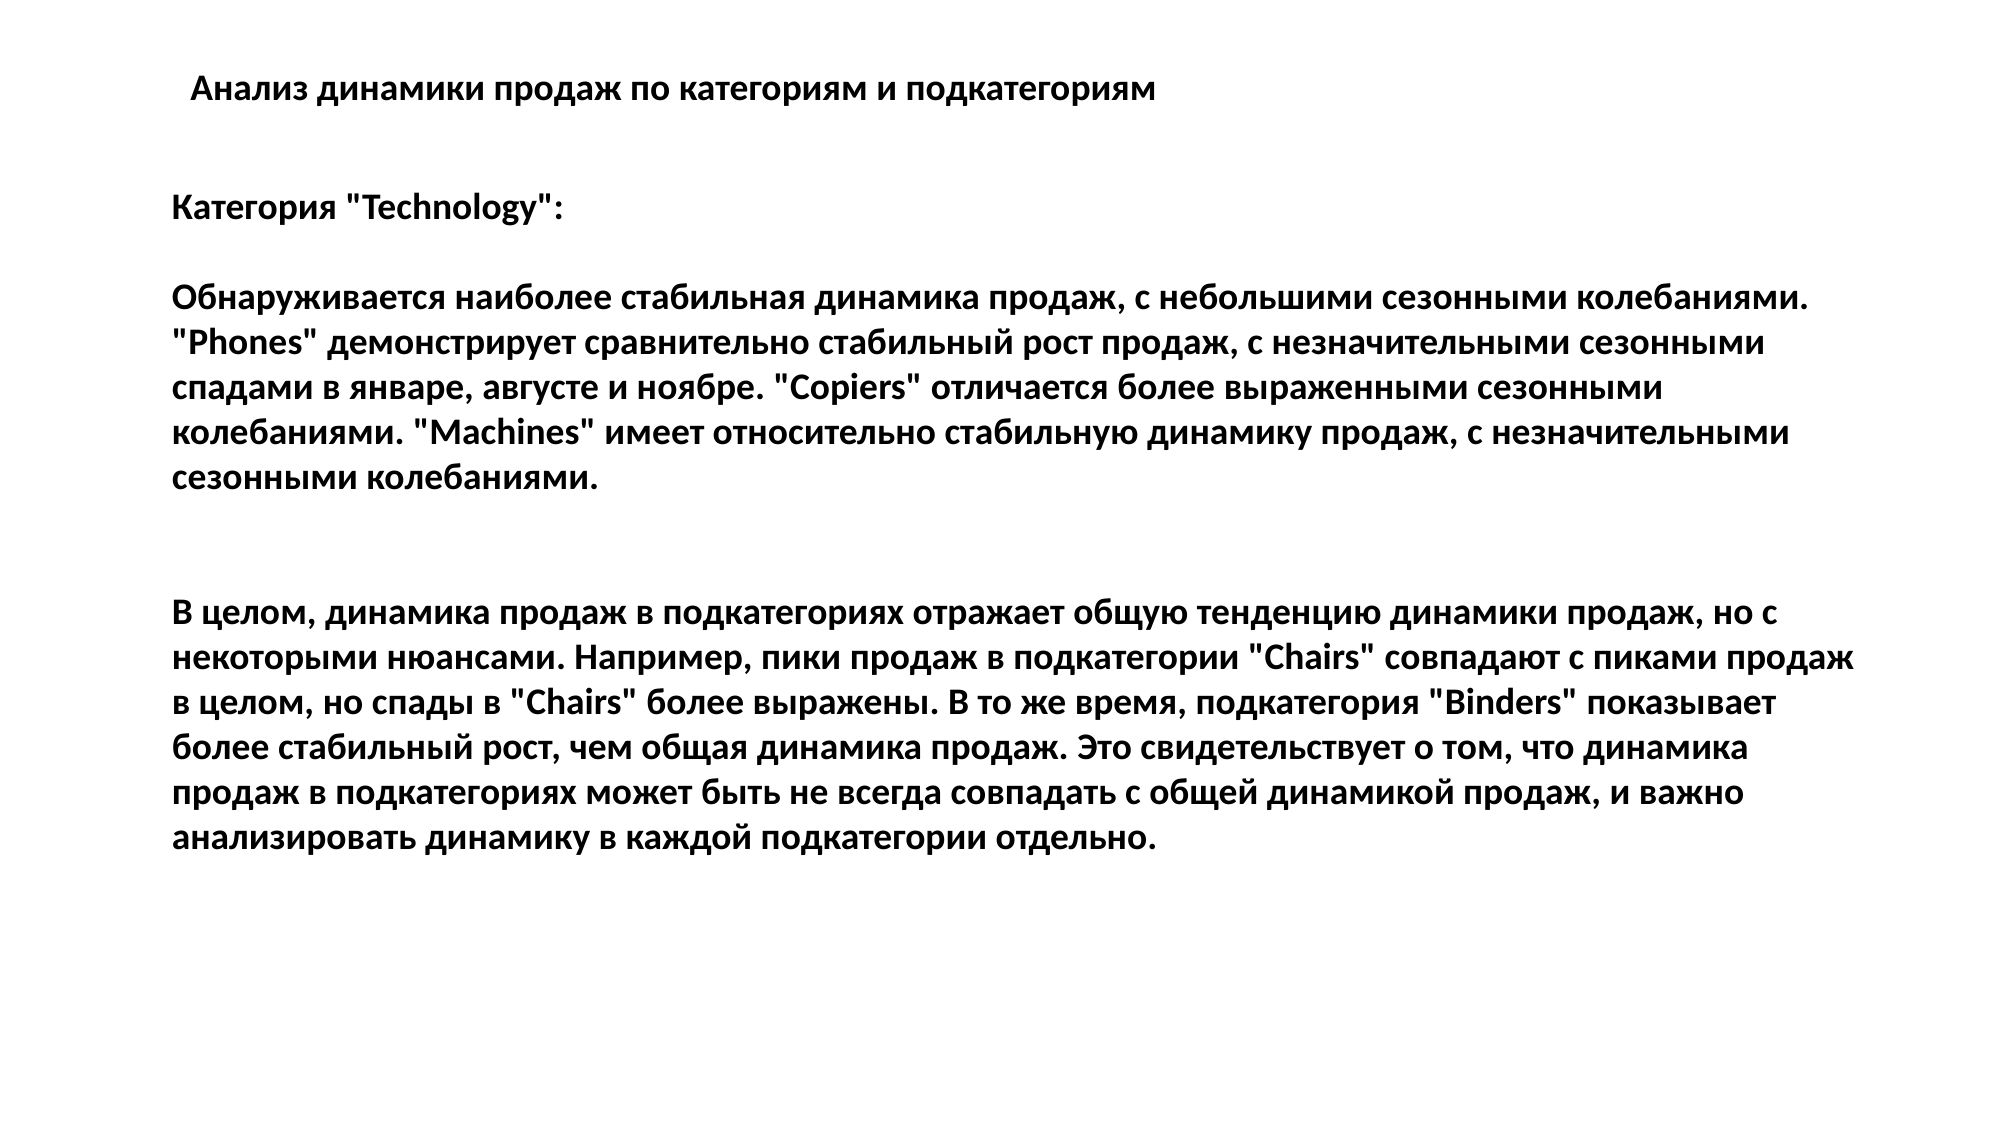

Анализ динамики продаж по категориям и подкатегориям

Категория "Technology":

Обнаруживается наиболее стабильная динамика продаж, с небольшими сезонными колебаниями. "Phones" демонстрирует сравнительно стабильный рост продаж, с незначительными сезонными спадами в январе, августе и ноябре. "Copiers" отличается более выраженными сезонными колебаниями. "Machines" имеет относительно стабильную динамику продаж, с незначительными сезонными колебаниями.

В целом, динамика продаж в подкатегориях отражает общую тенденцию динамики продаж, но с некоторыми нюансами. Например, пики продаж в подкатегории "Chairs" совпадают с пиками продаж в целом, но спады в "Chairs" более выражены. В то же время, подкатегория "Binders" показывает более стабильный рост, чем общая динамика продаж. Это свидетельствует о том, что динамика продаж в подкатегориях может быть не всегда совпадать с общей динамикой продаж, и важно анализировать динамику в каждой подкатегории отдельно.